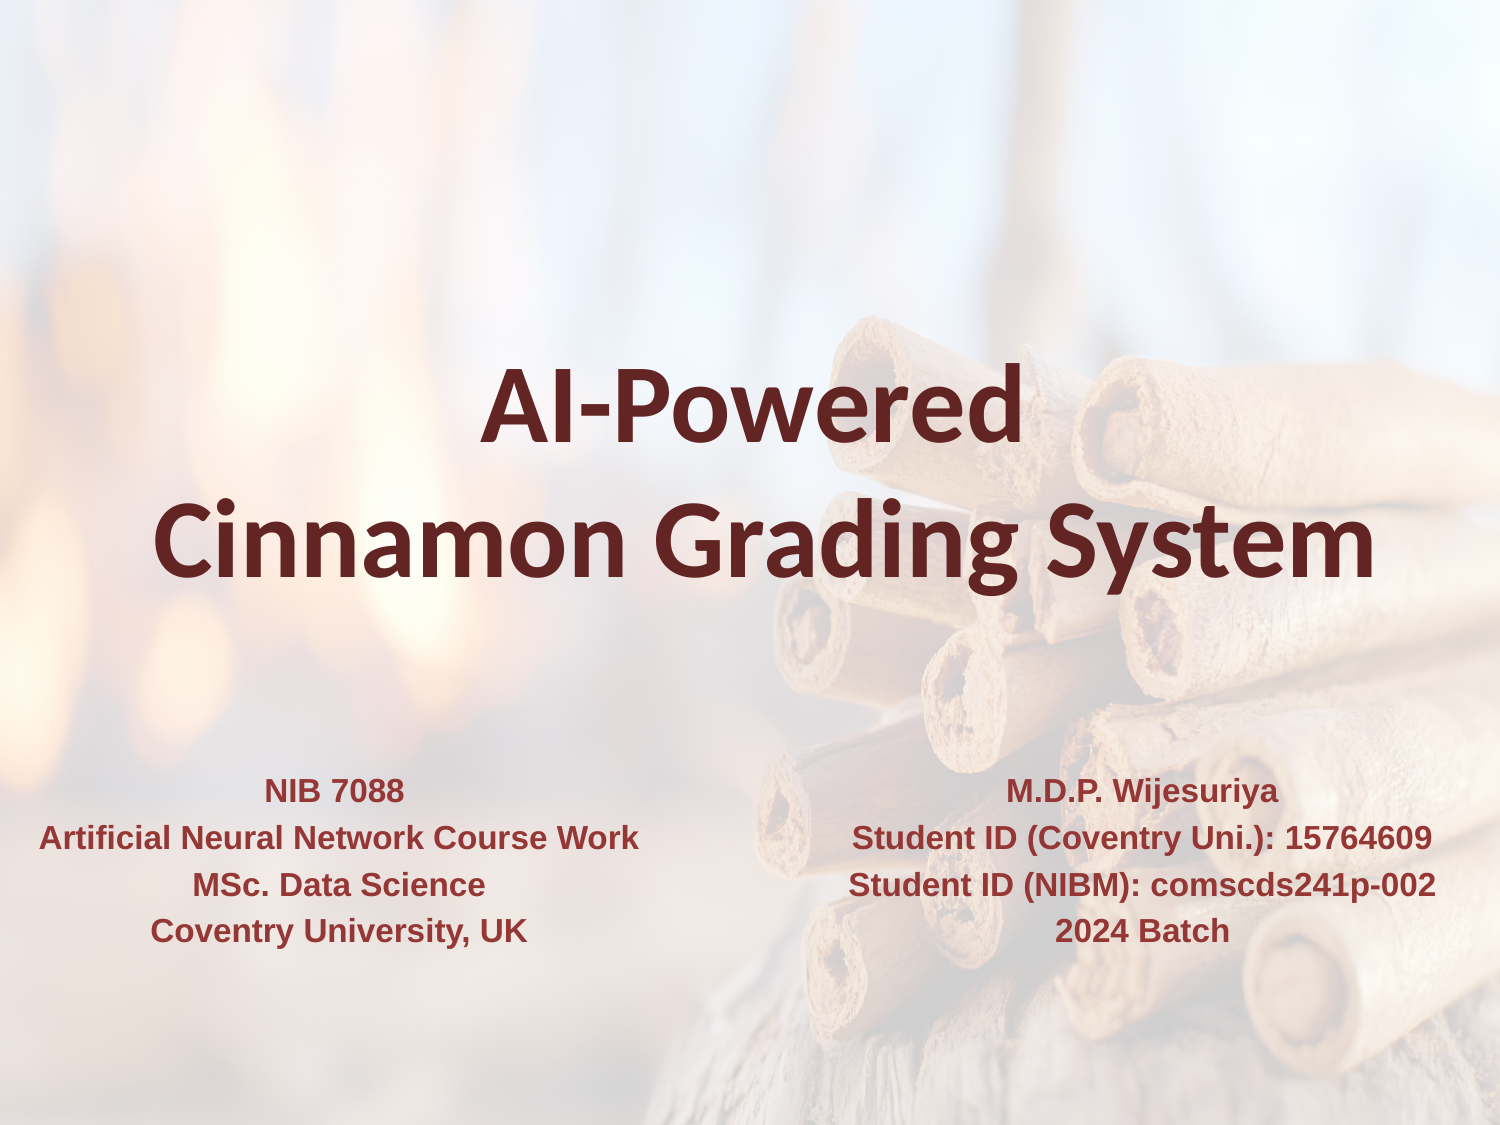

AI-Powered
Cinnamon Grading System
NIB 7088
Artificial Neural Network Course Work
MSc. Data Science
Coventry University, UK
M.D.P. Wijesuriya
Student ID (Coventry Uni.): 15764609
Student ID (NIBM): comscds241p-002
2024 Batch